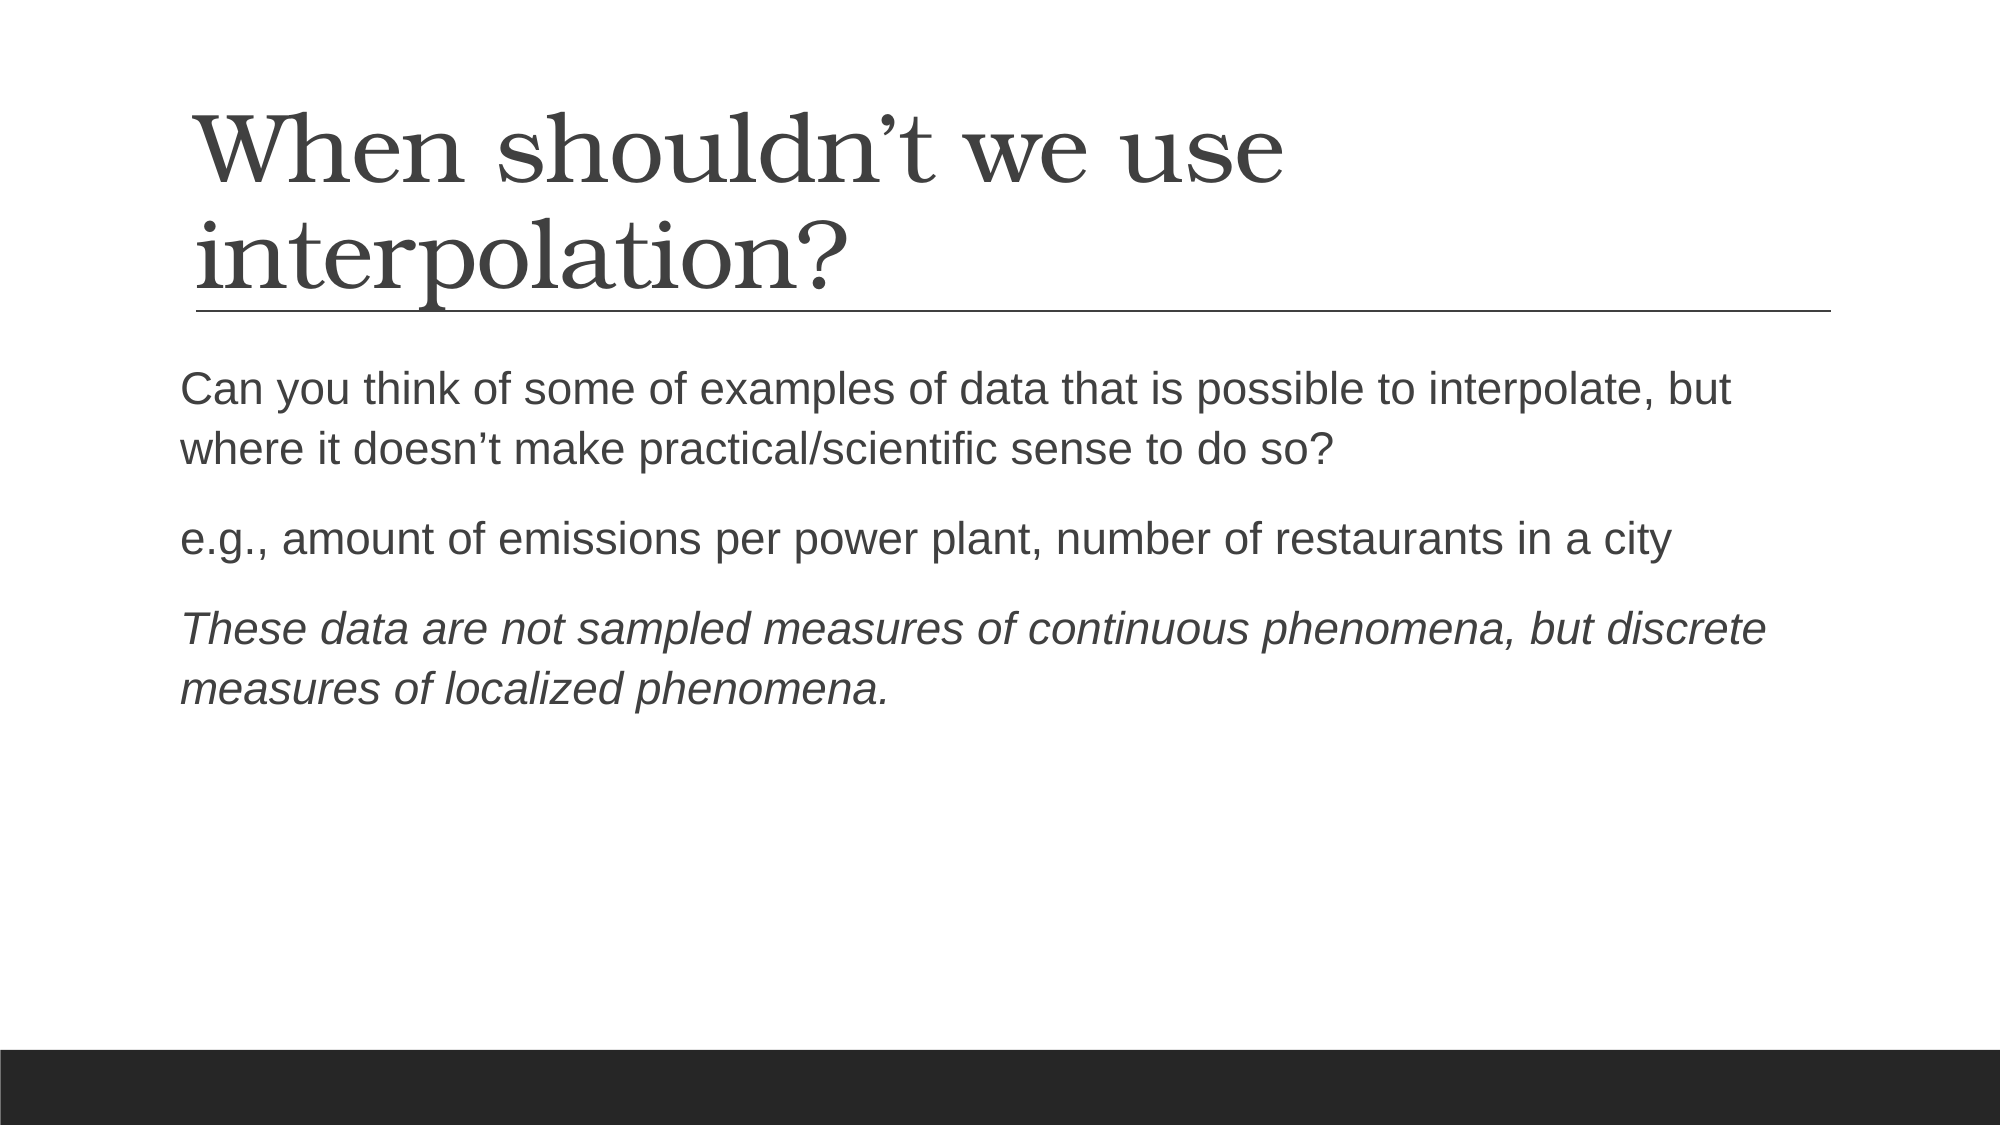

# When shouldn’t we use interpolation?
Can you think of some of examples of data that is possible to interpolate, but where it doesn’t make practical/scientific sense to do so?
e.g., amount of emissions per power plant, number of restaurants in a city
These data are not sampled measures of continuous phenomena, but discrete measures of localized phenomena.